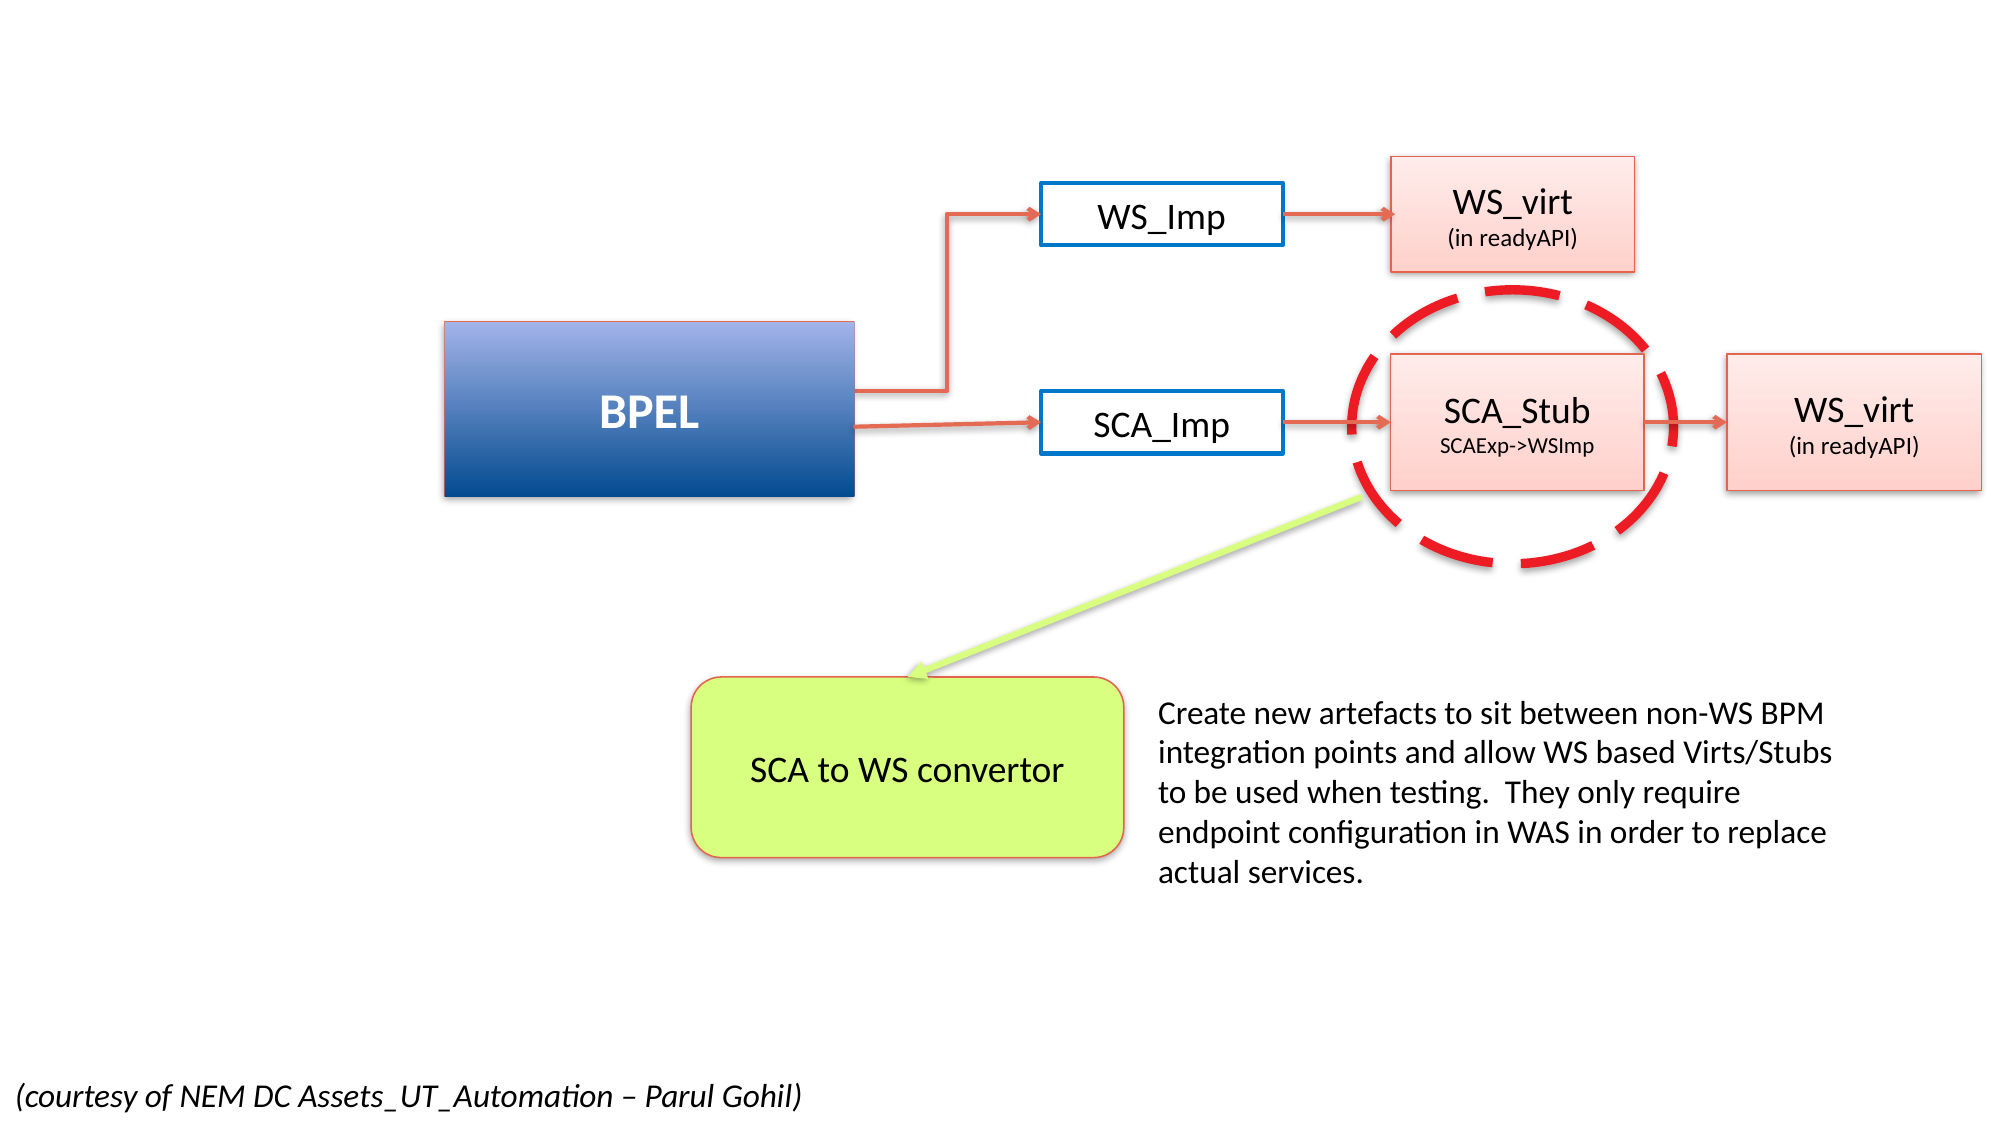

WS_virt
(in readyAPI)
WS_Imp

BPEL
SCA_Stub
SCAExp->WSImp
WS_virt
(in readyAPI)
SCA_Imp
SCA to WS convertor
Create new artefacts to sit between non-WS BPM integration points and allow WS based Virts/Stubs to be used when testing.  They only require endpoint configuration in WAS in order to replace actual services.
(courtesy of NEM DC Assets_UT_Automation – Parul Gohil)